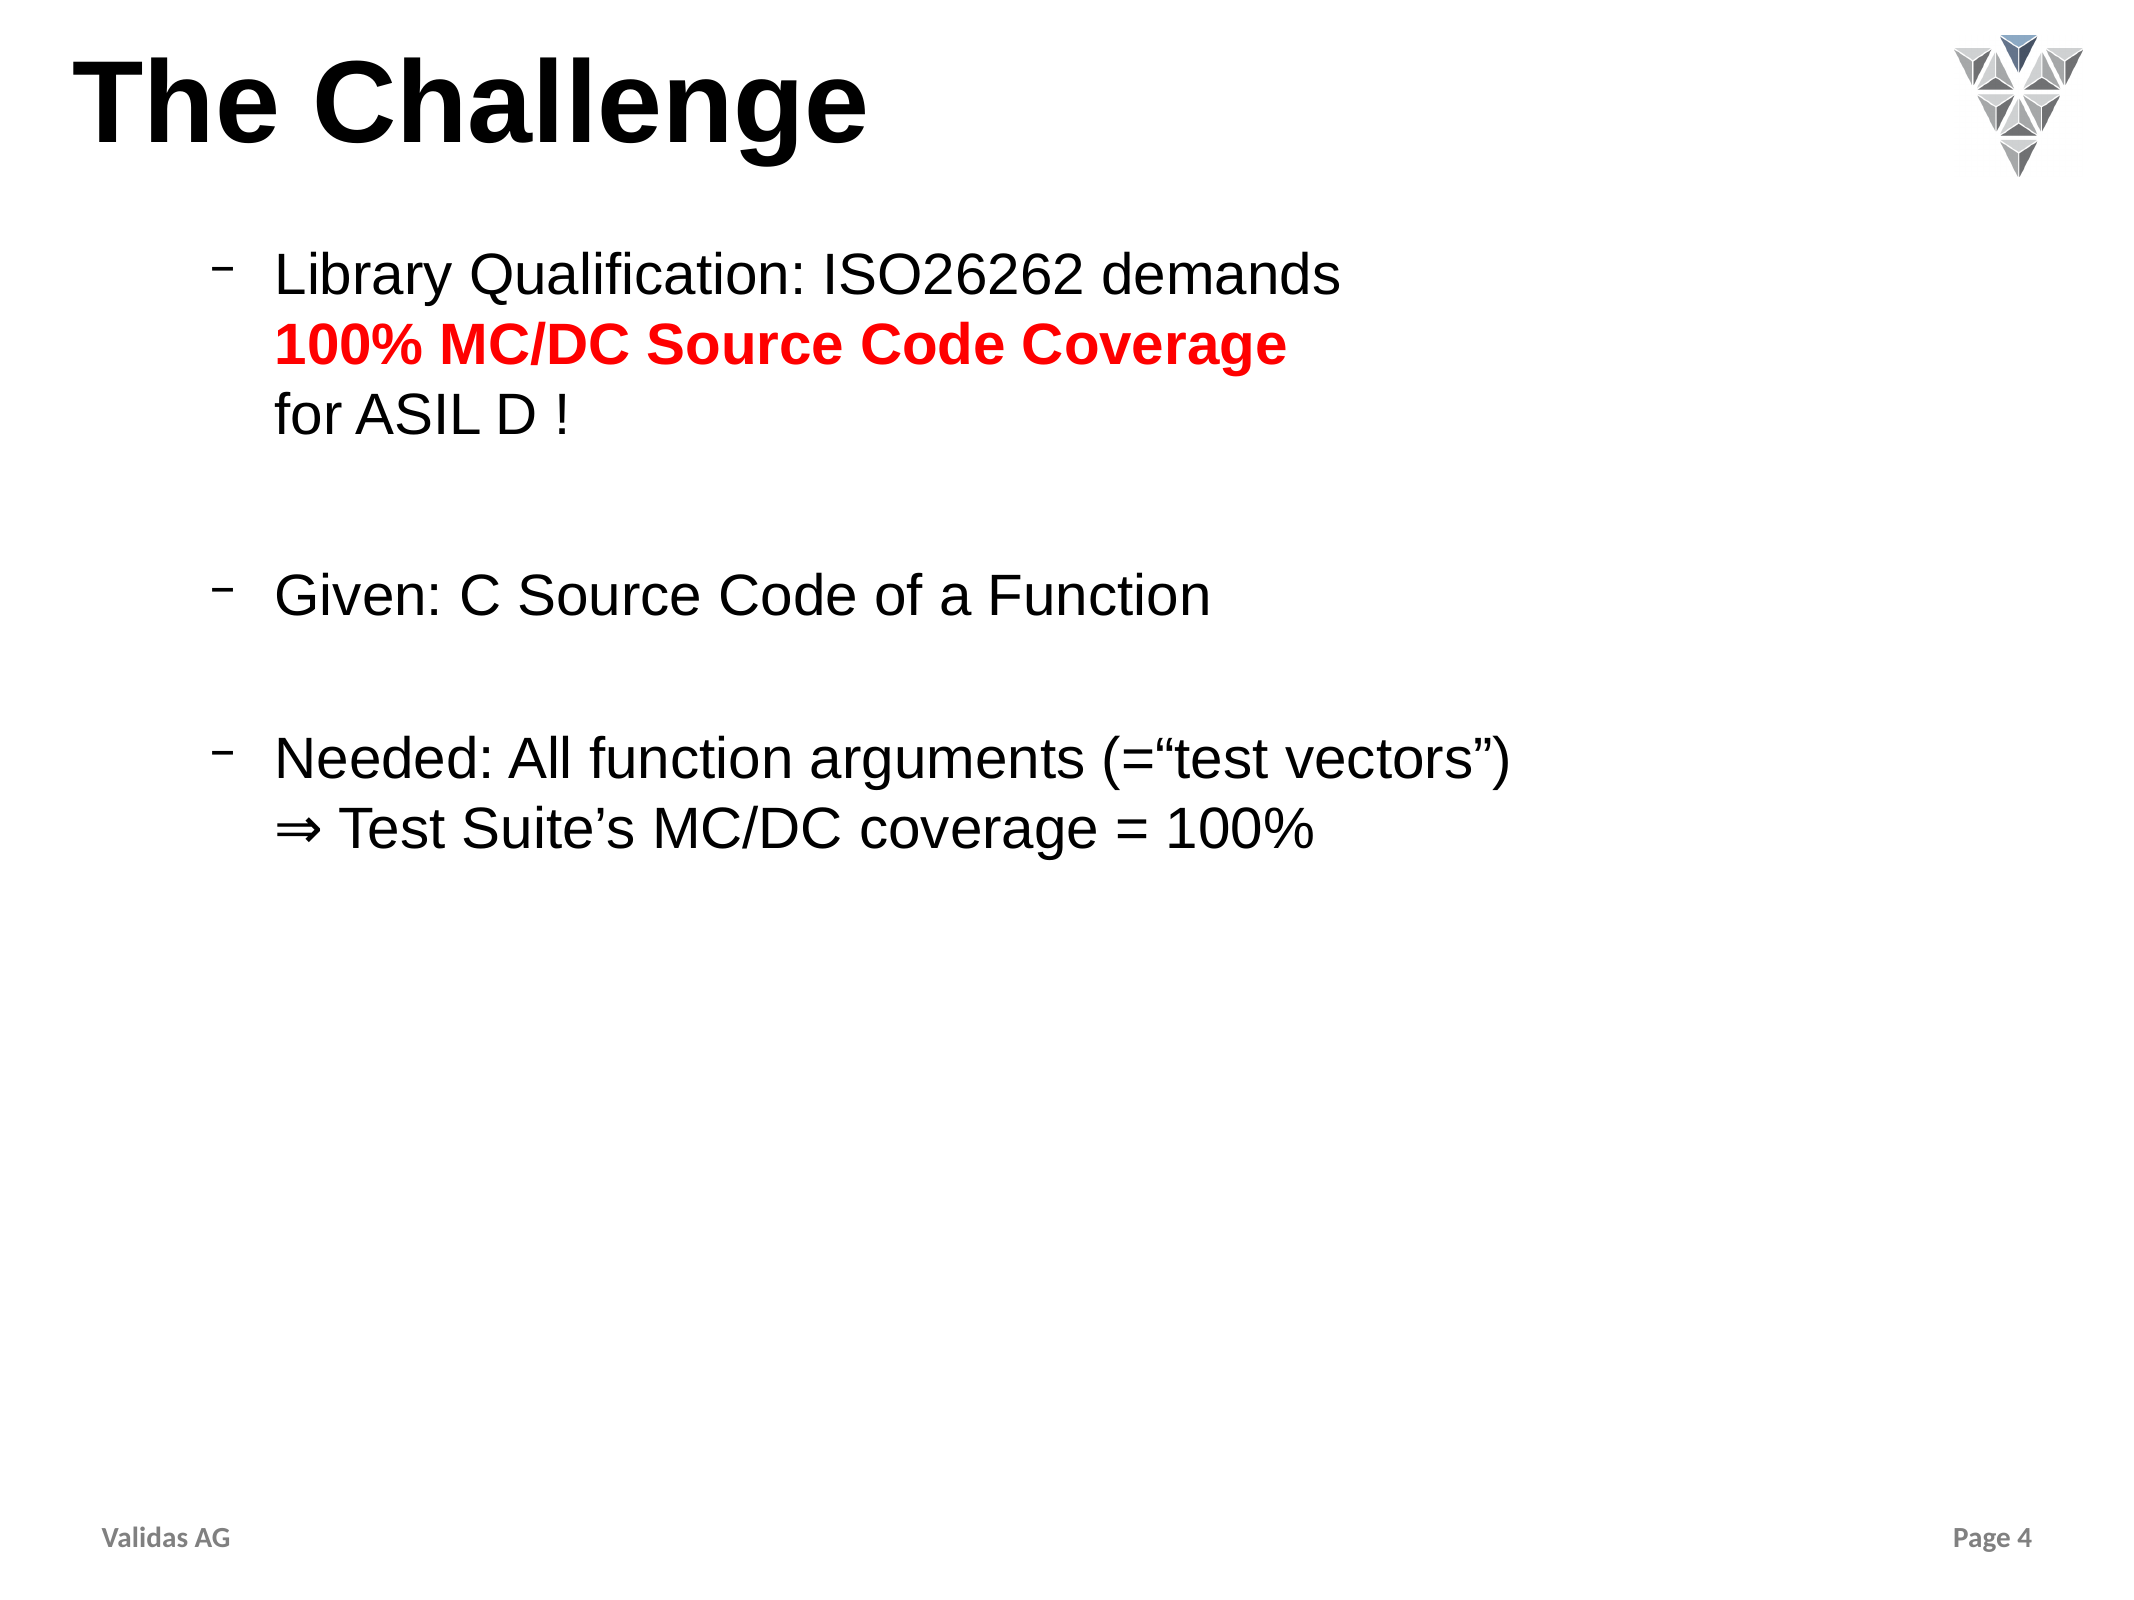

# The Challenge
Library Qualification: ISO26262 demands
100% MC/DC Source Code Coverage
for ASIL D !

Given: C Source Code of a Function

Needed: All function arguments (=“test vectors”)
⇒ Test Suite’s MC/DC coverage = 100%